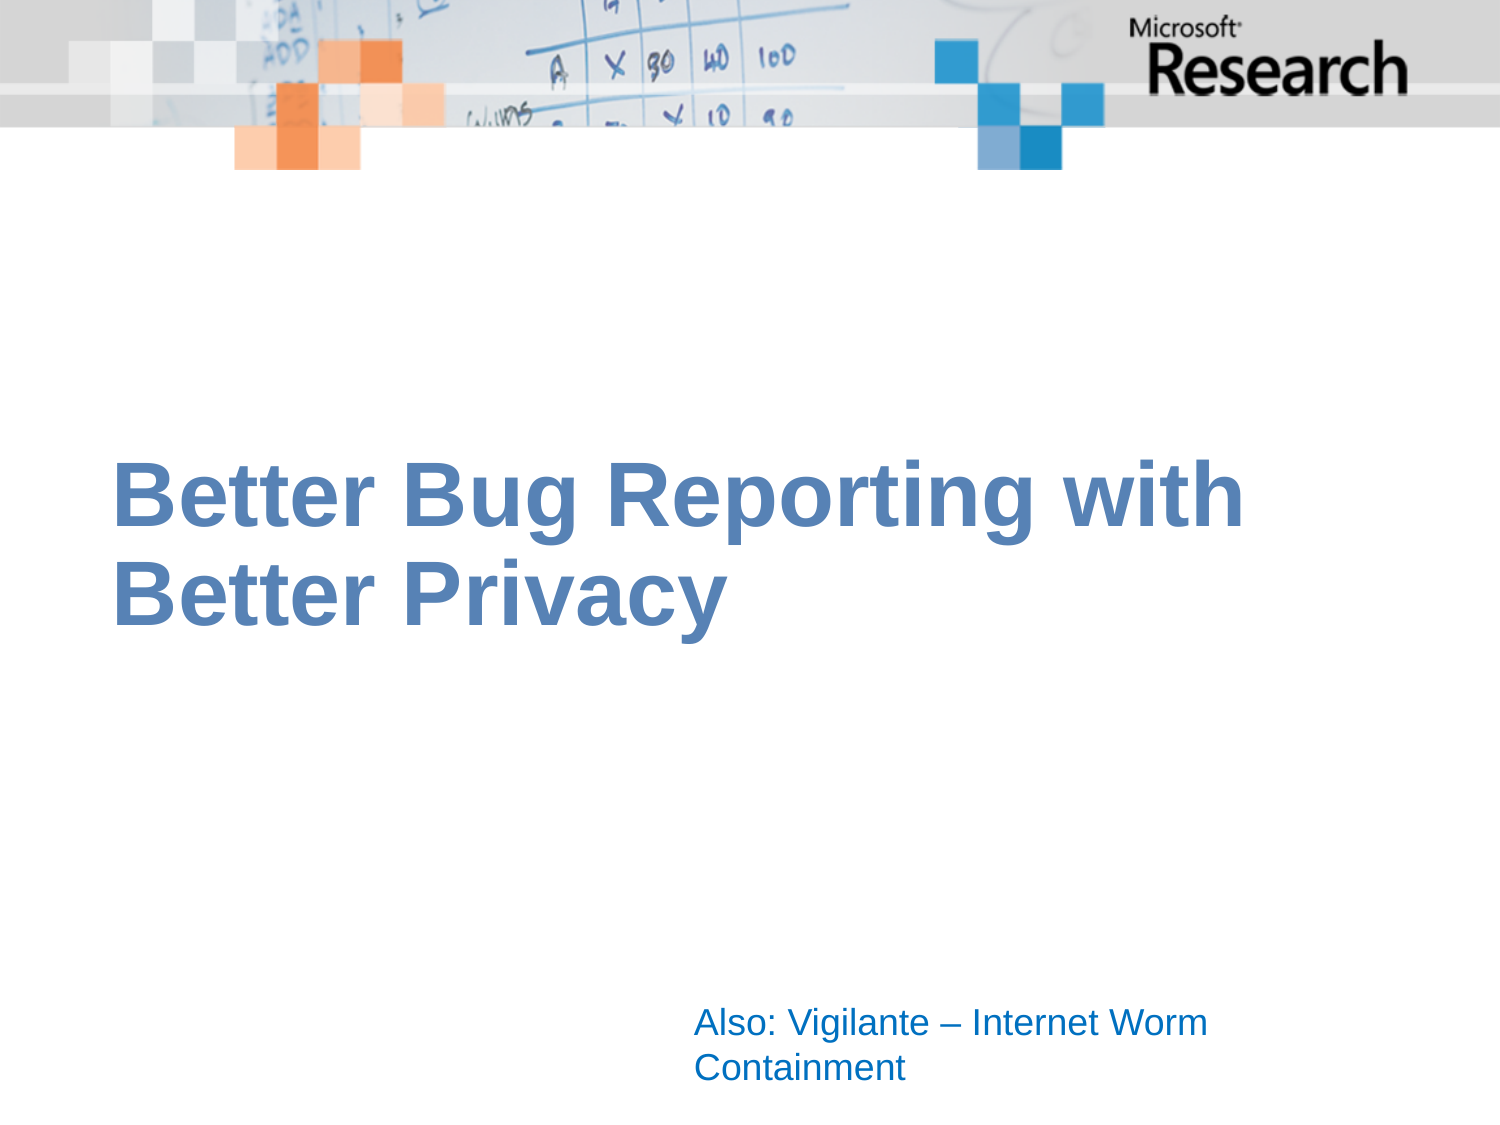

Better Bug Reporting with
Better Privacy
Also: Vigilante – Internet Worm Containment